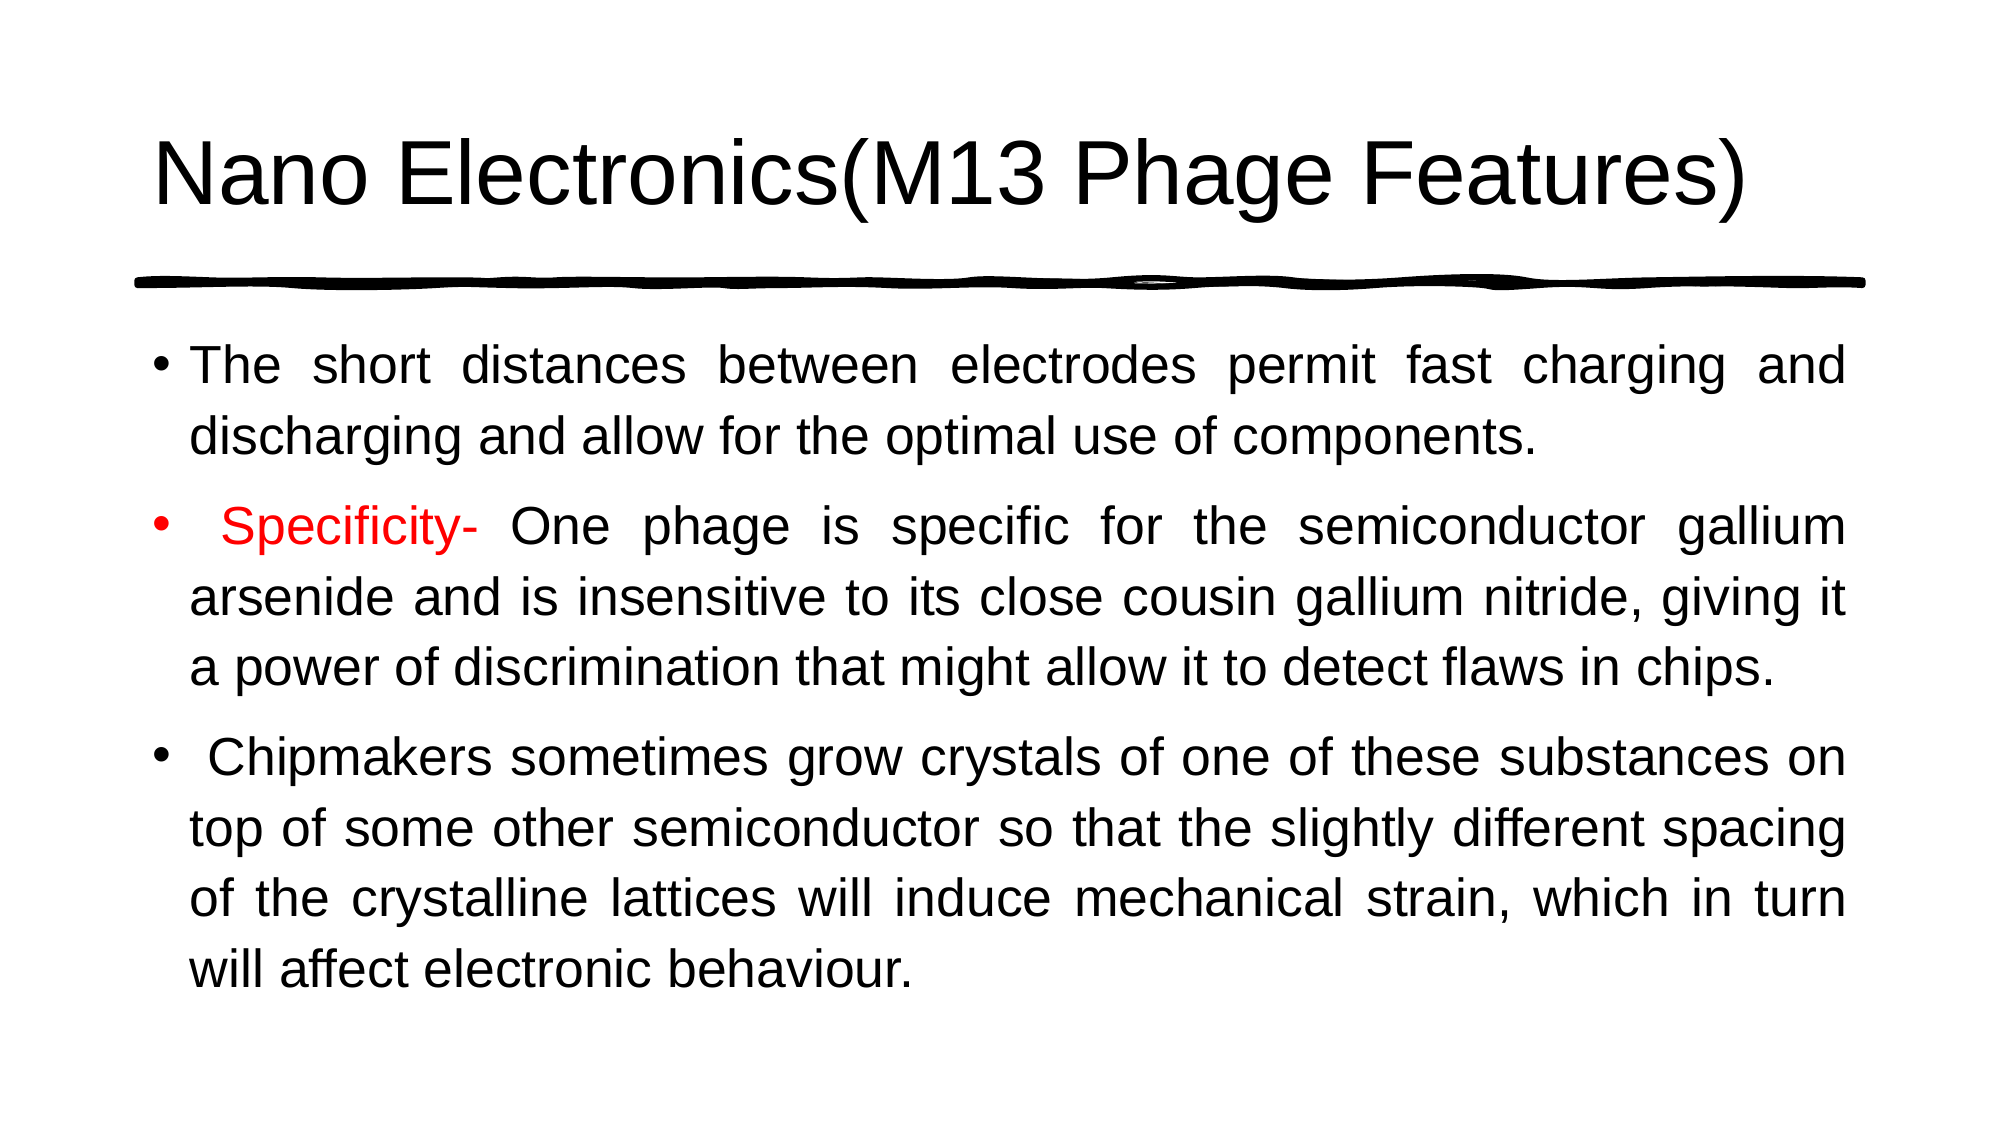

# Nano Electronics(M13 Phage Features)
The short distances between electrodes permit fast charging and discharging and allow for the optimal use of components.
 Specificity- One phage is specific for the semiconductor gallium arsenide and is insensitive to its close cousin gallium nitride, giving it a power of discrimination that might allow it to detect flaws in chips.
 Chipmakers sometimes grow crystals of one of these substances on top of some other semiconductor so that the slightly different spacing of the crystalline lattices will induce mechanical strain, which in turn will affect electronic behaviour.